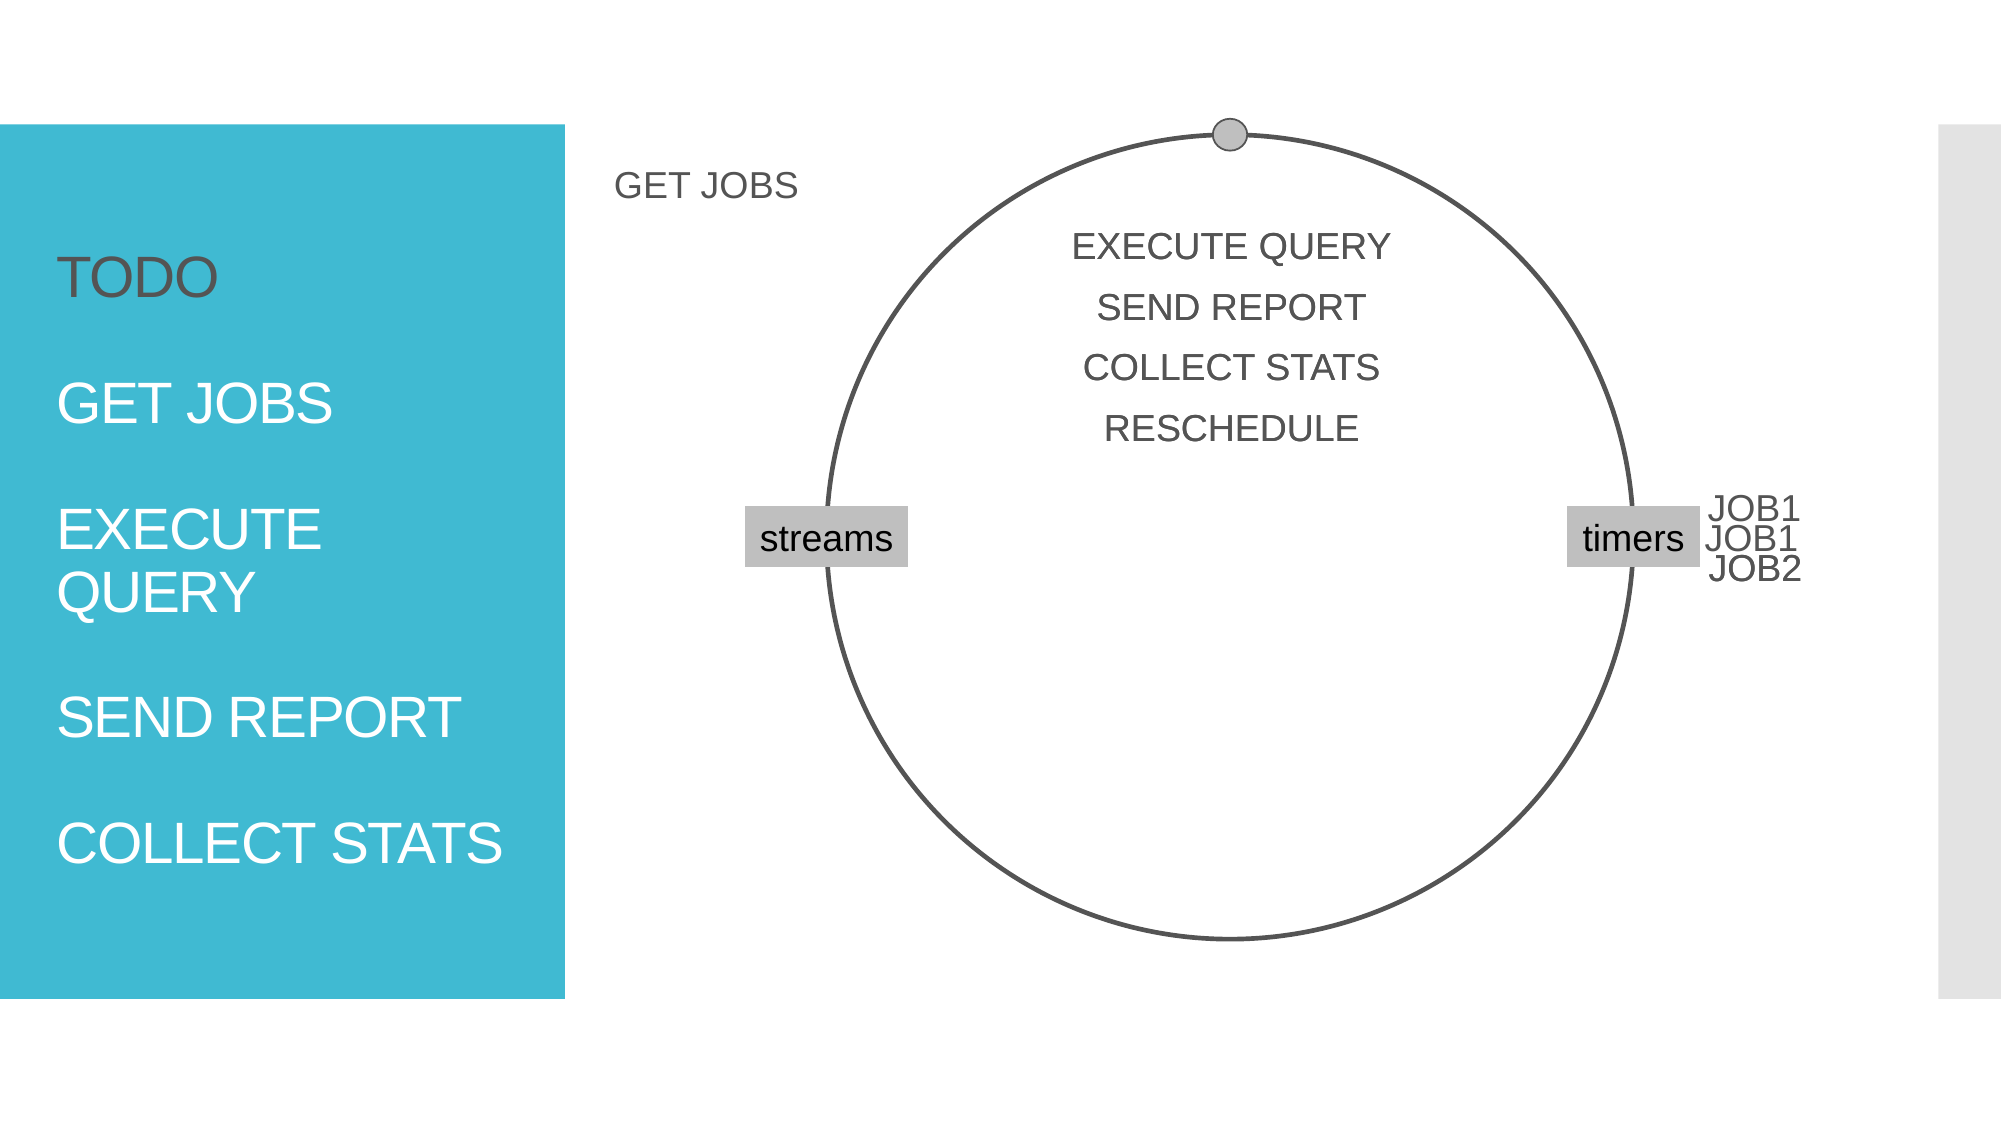

GET JOBS
# TODO GET JOBS EXECUTE QUERY SEND REPORT COLLECT STATS
EXECUTE QUERY
EXECUTE QUERY
SEND REPORT
SEND REPORT
COLLECT STATS
COLLECT STATS
RESCHEDULE
RESCHEDULE
JOB1
streams
timers
JOB1
JOB2
JOB2